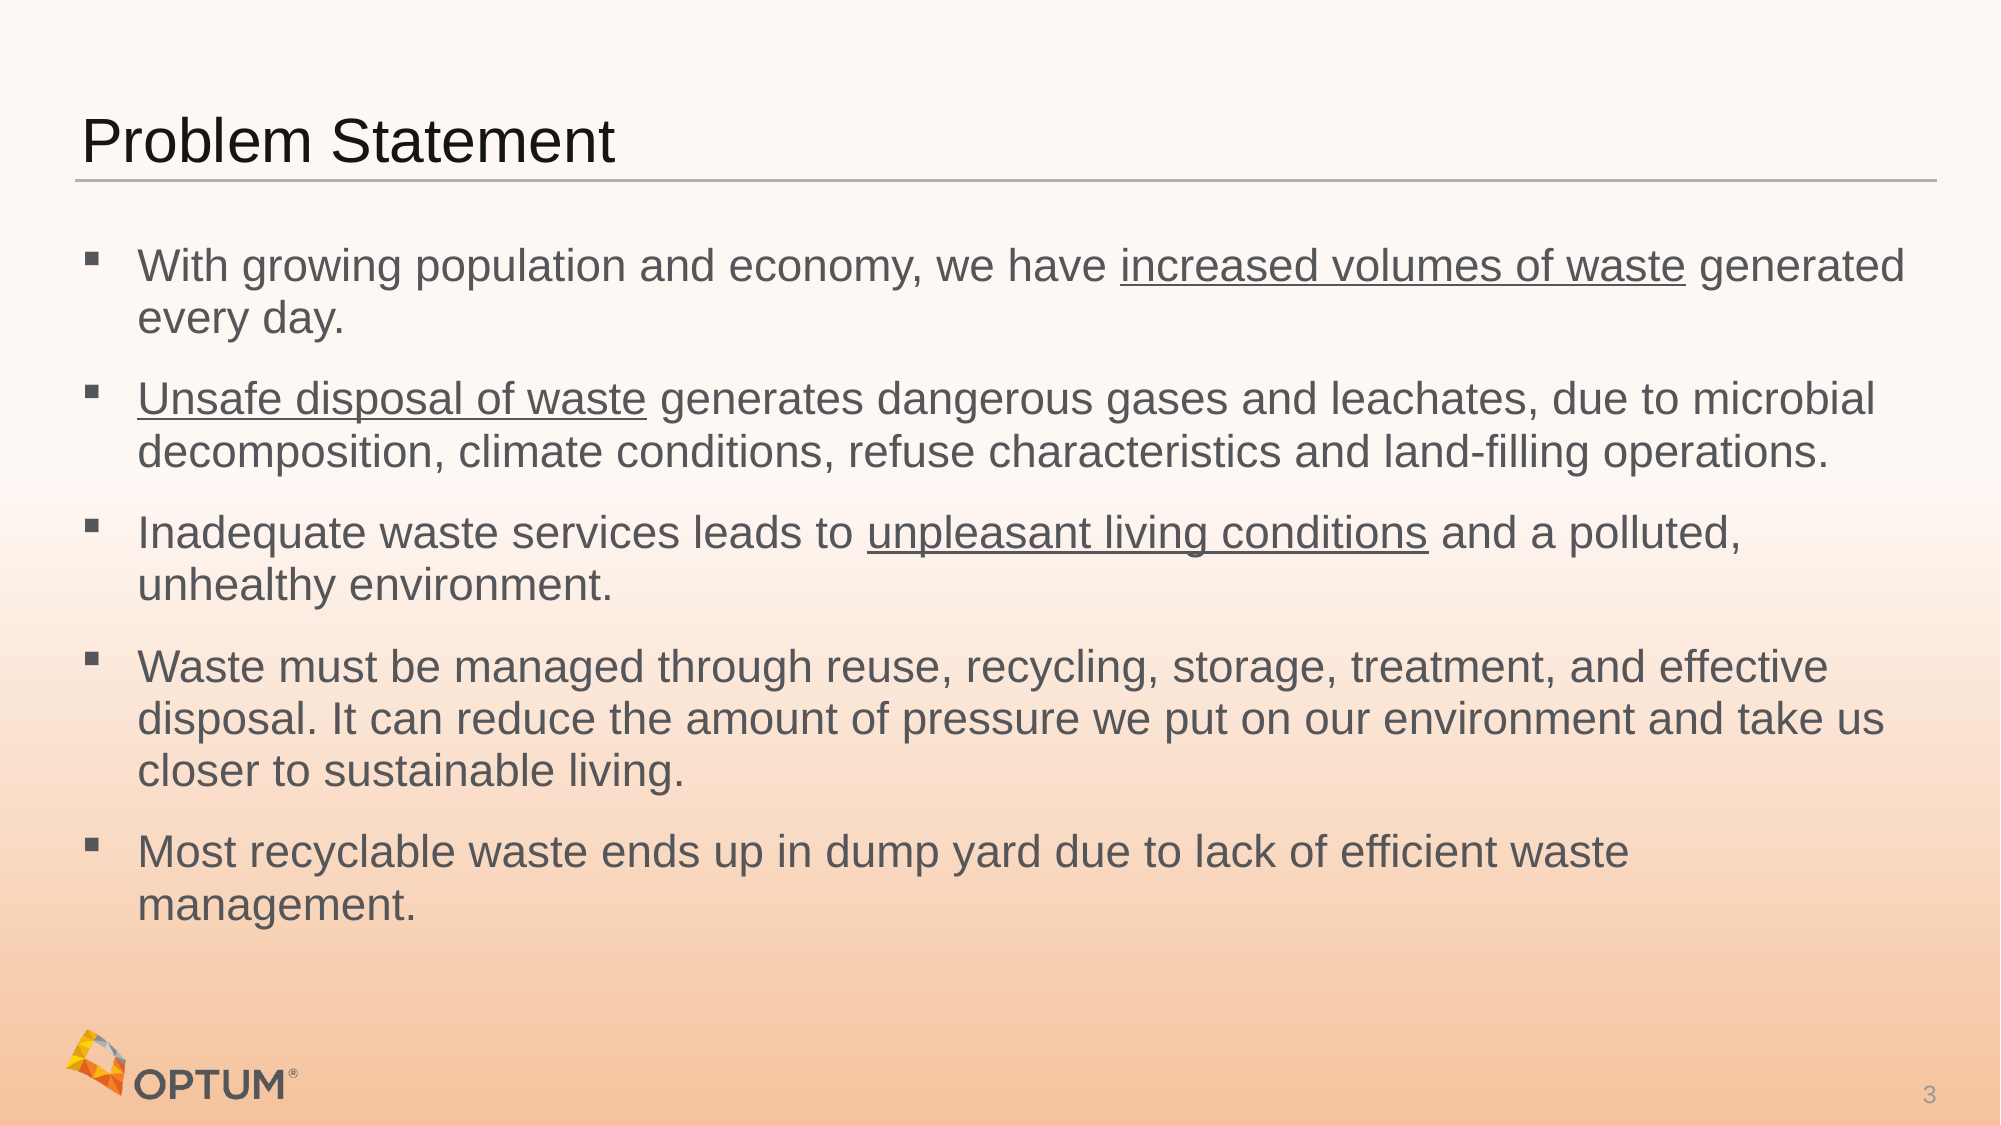

# Problem Statement
With growing population and economy, we have increased volumes of waste generated every day.
Unsafe disposal of waste generates dangerous gases and leachates, due to microbial decomposition, climate conditions, refuse characteristics and land-filling operations.
Inadequate waste services leads to unpleasant living conditions and a polluted, unhealthy environment.
Waste must be managed through reuse, recycling, storage, treatment, and effective disposal. It can reduce the amount of pressure we put on our environment and take us closer to sustainable living.
Most recyclable waste ends up in dump yard due to lack of efficient waste management.

3